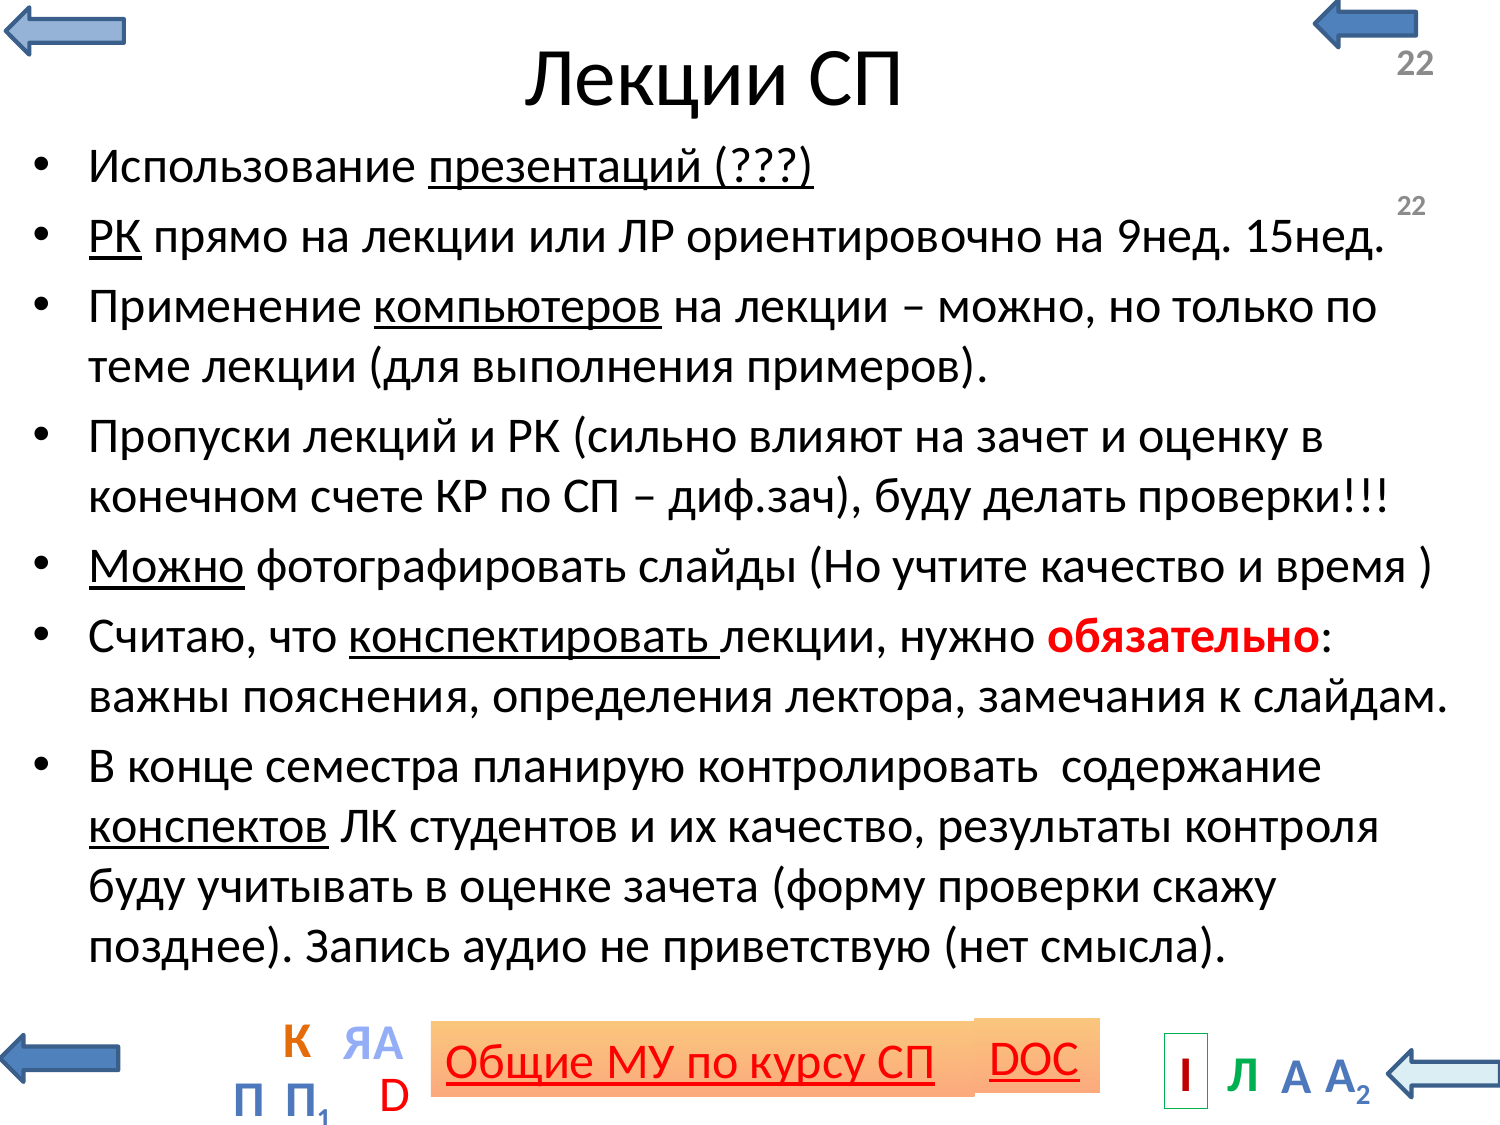

# Лекции СП
Использование презентаций (???)
РК прямо на лекции или ЛР ориентировочно на 9нед. 15нед.
Применение компьютеров на лекции – можно, но только по теме лекции (для выполнения примеров).
Пропуски лекций и РК (сильно влияют на зачет и оценку в конечном счете КР по СП – диф.зач), буду делать проверки!!!
Можно фотографировать слайды (Но учтите качество и время )
Считаю, что конспектировать лекции, нужно обязательно: важны пояснения, определения лектора, замечания к слайдам.
В конце семестра планирую контролировать  содержание конспектов ЛК студентов и их качество, результаты контроля буду учитывать в оценке зачета (форму проверки скажу позднее). Запись аудио не приветствую (нет смысла).

22